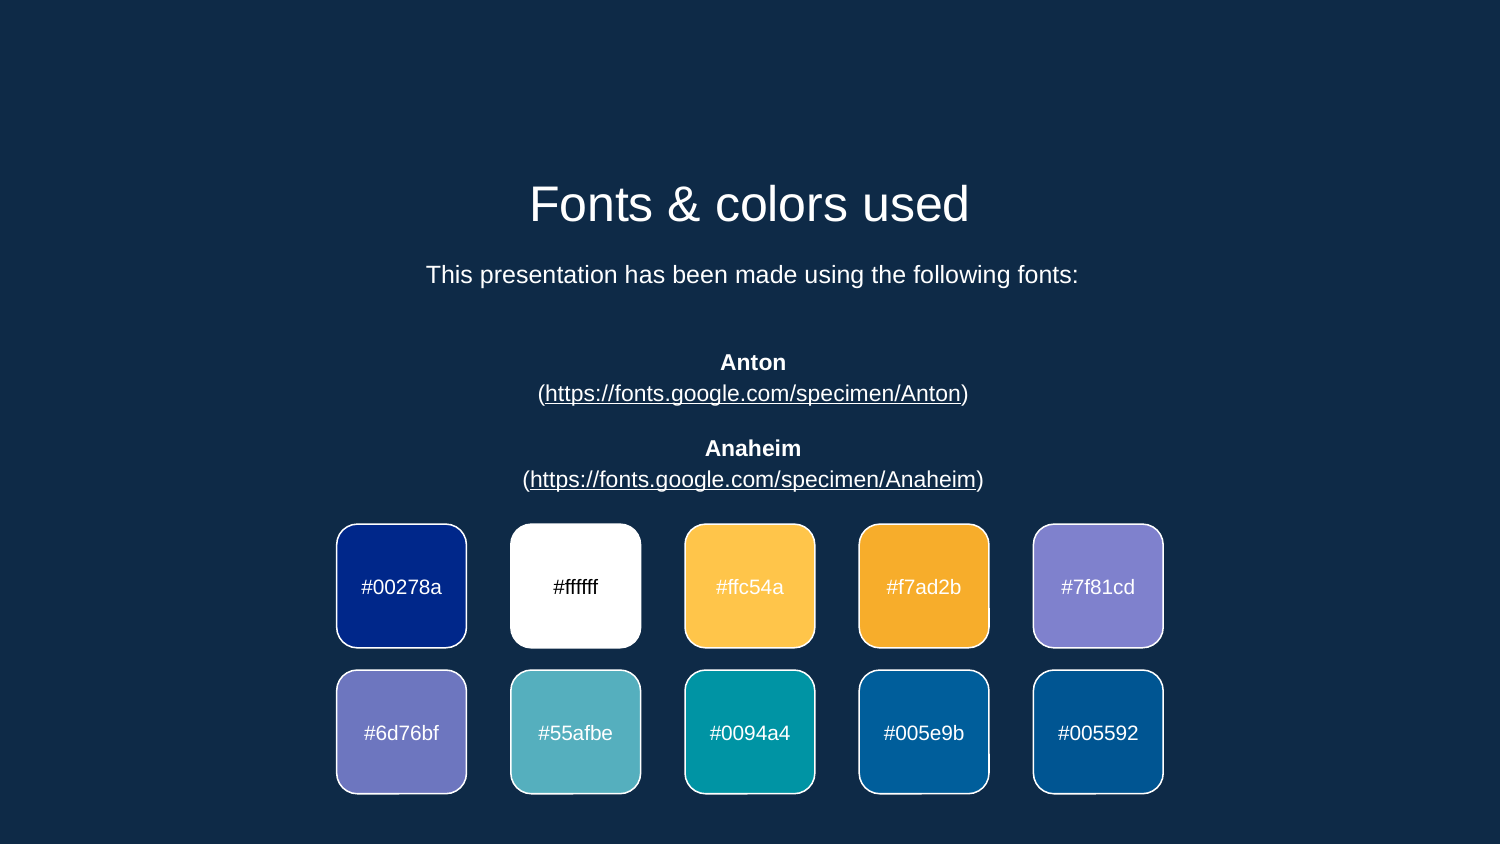

Fonts & colors used
This presentation has been made using the following fonts:

Anton
(https://fonts.google.com/specimen/Anton)

Anaheim
(https://fonts.google.com/specimen/Anaheim)

#00278a
#ffffff
#ffc54a
#f7ad2b
#7f81cd

#6d76bf
#55afbe
#0094a4
#005e9b
#005592